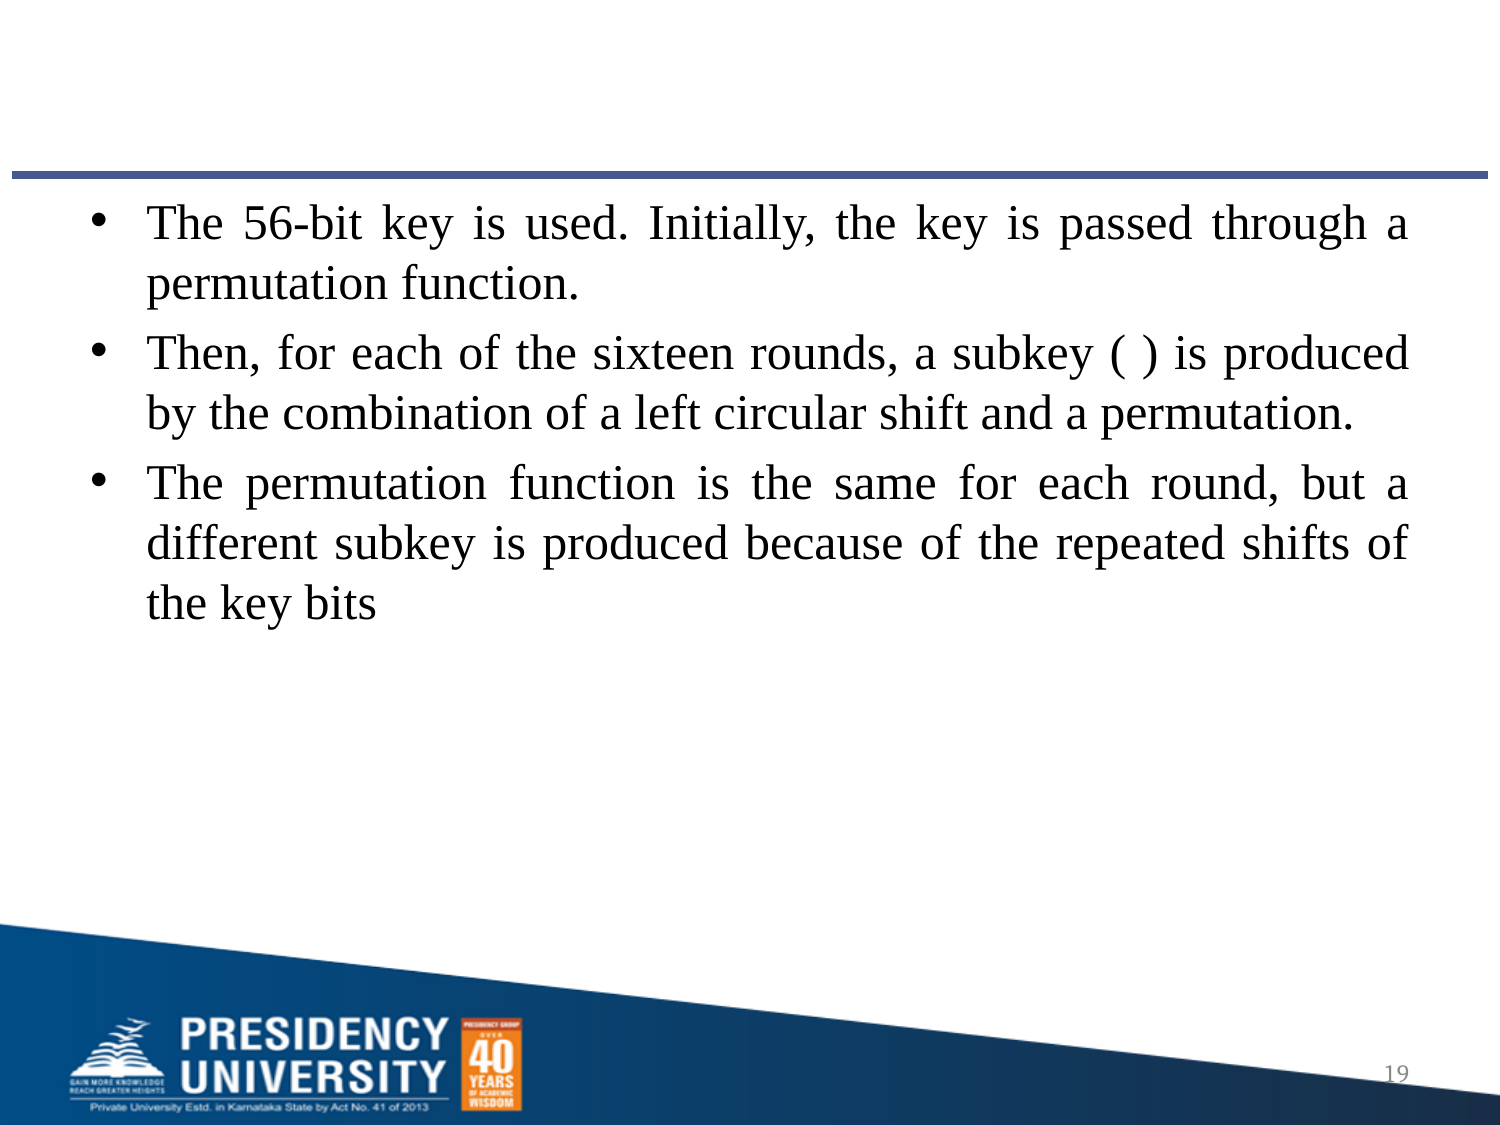

#
The 56-bit key is used. Initially, the key is passed through a permutation function.
Then, for each of the sixteen rounds, a subkey ( ) is produced by the combination of a left circular shift and a permutation.
The permutation function is the same for each round, but a different subkey is produced because of the repeated shifts of the key bits

19